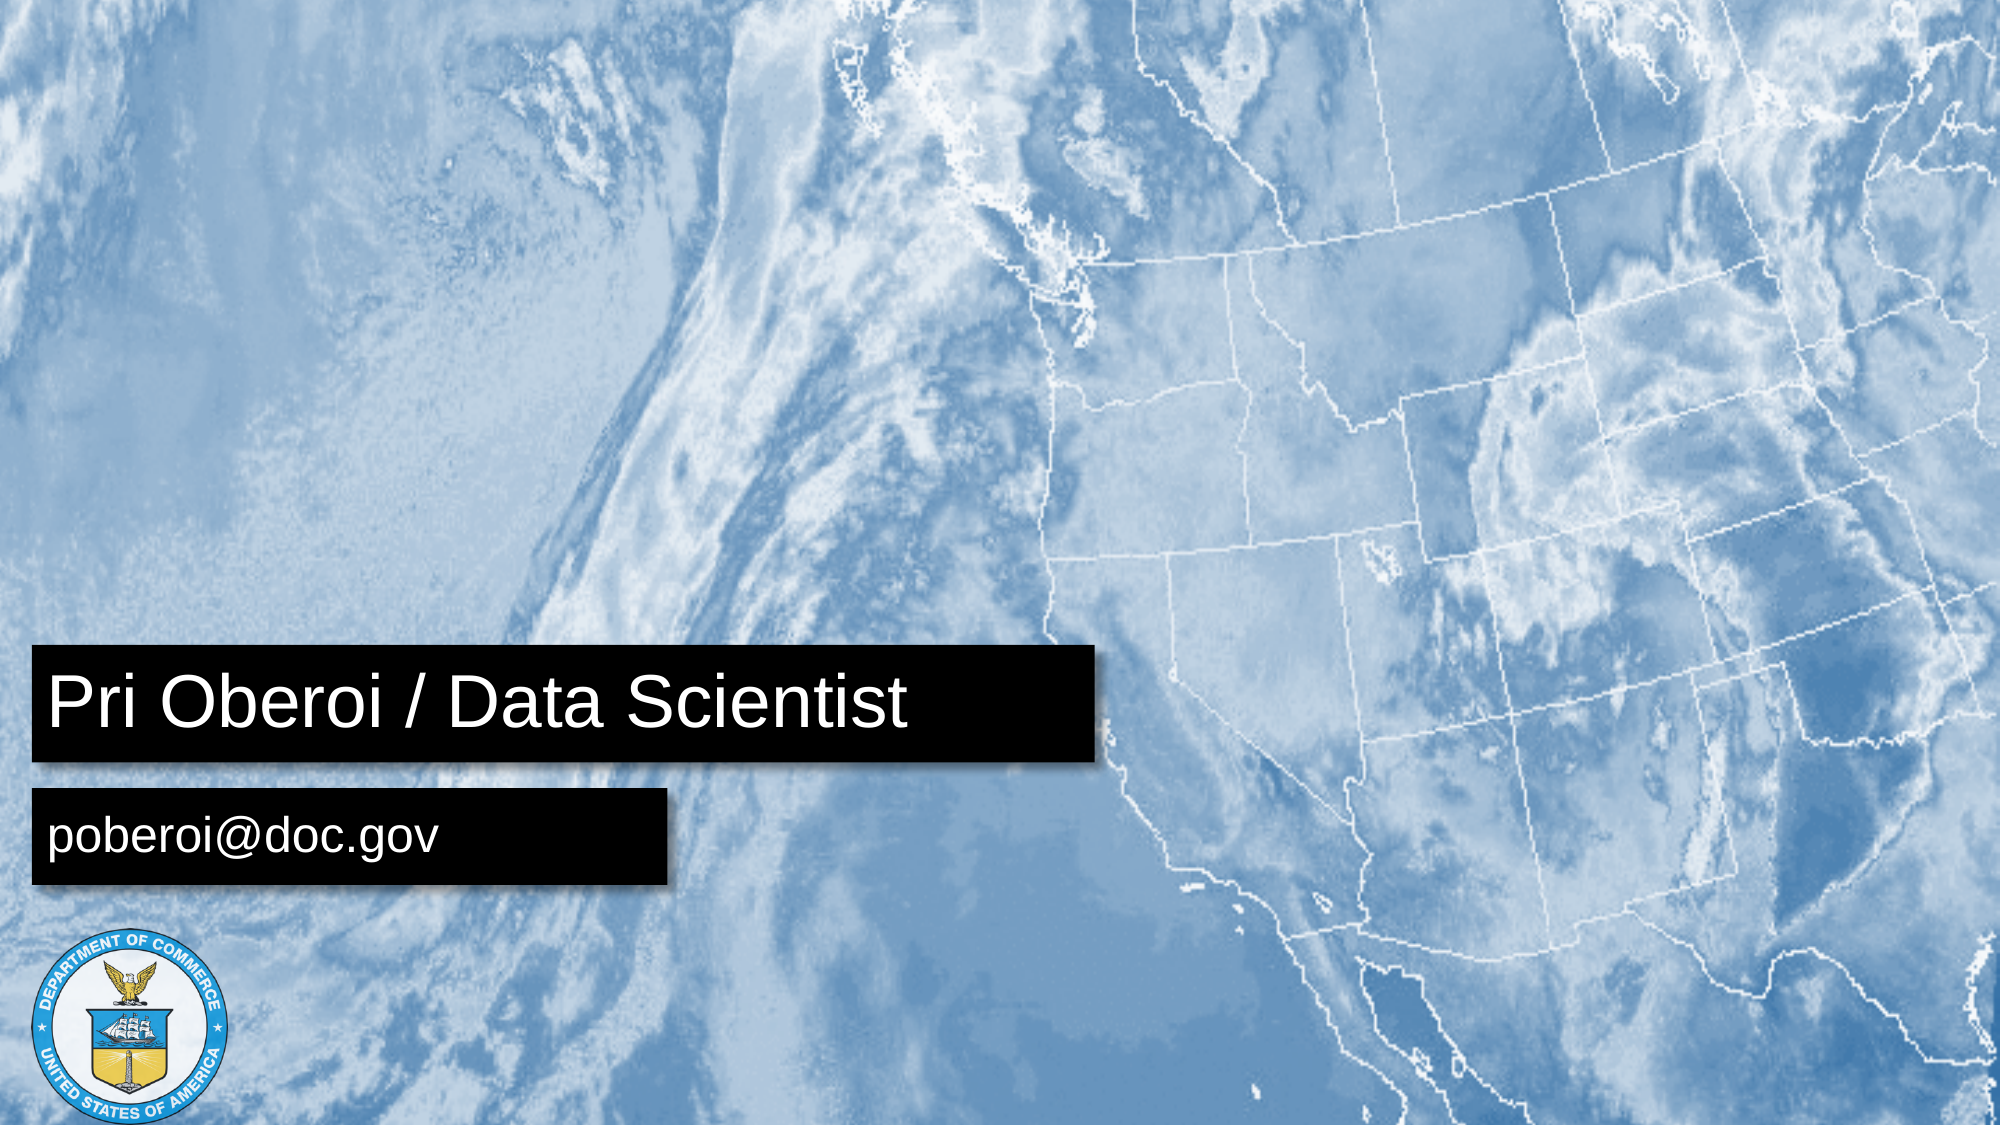

# Pri Oberoi / Data Scientist
poberoi@doc.gov